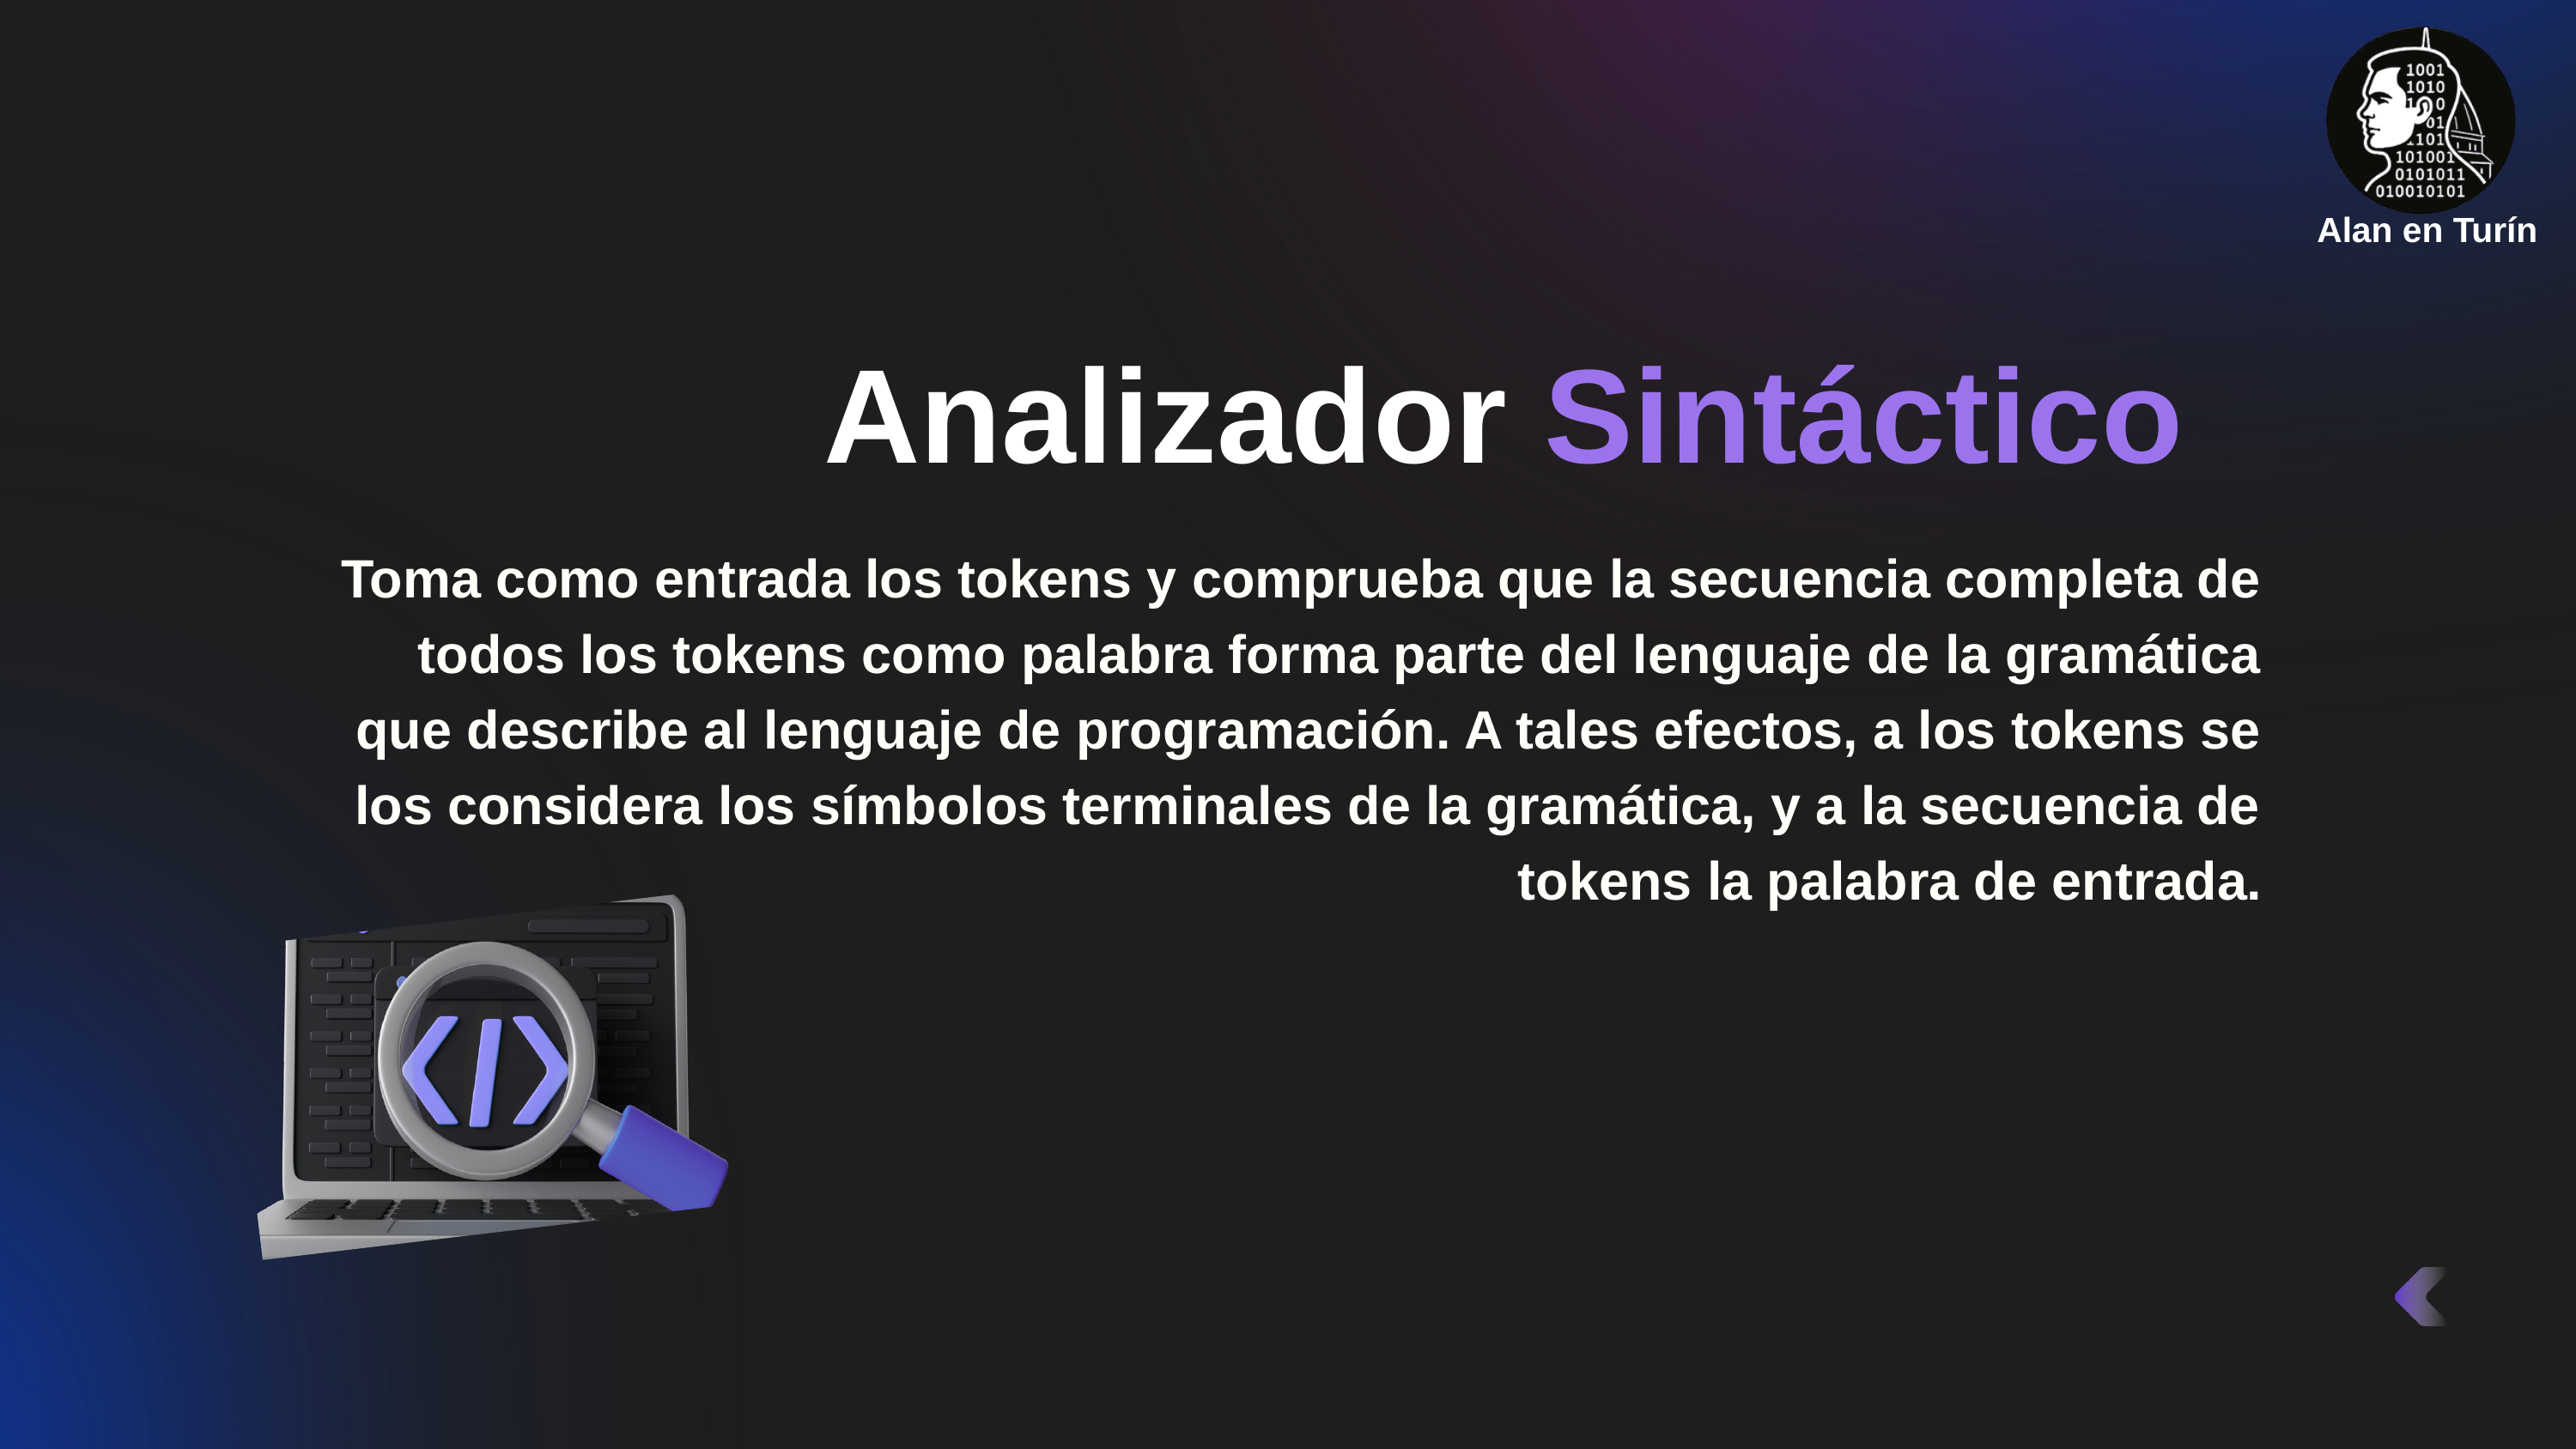

Alan en Turín
Analizador Sintáctico

Toma como entrada los tokens y comprueba que la secuencia completa de todos los tokens como palabra forma parte del lenguaje de la gramática que describe al lenguaje de programación. A tales efectos, a los tokens se los considera los símbolos terminales de la gramática, y a la secuencia de tokens la palabra de entrada.